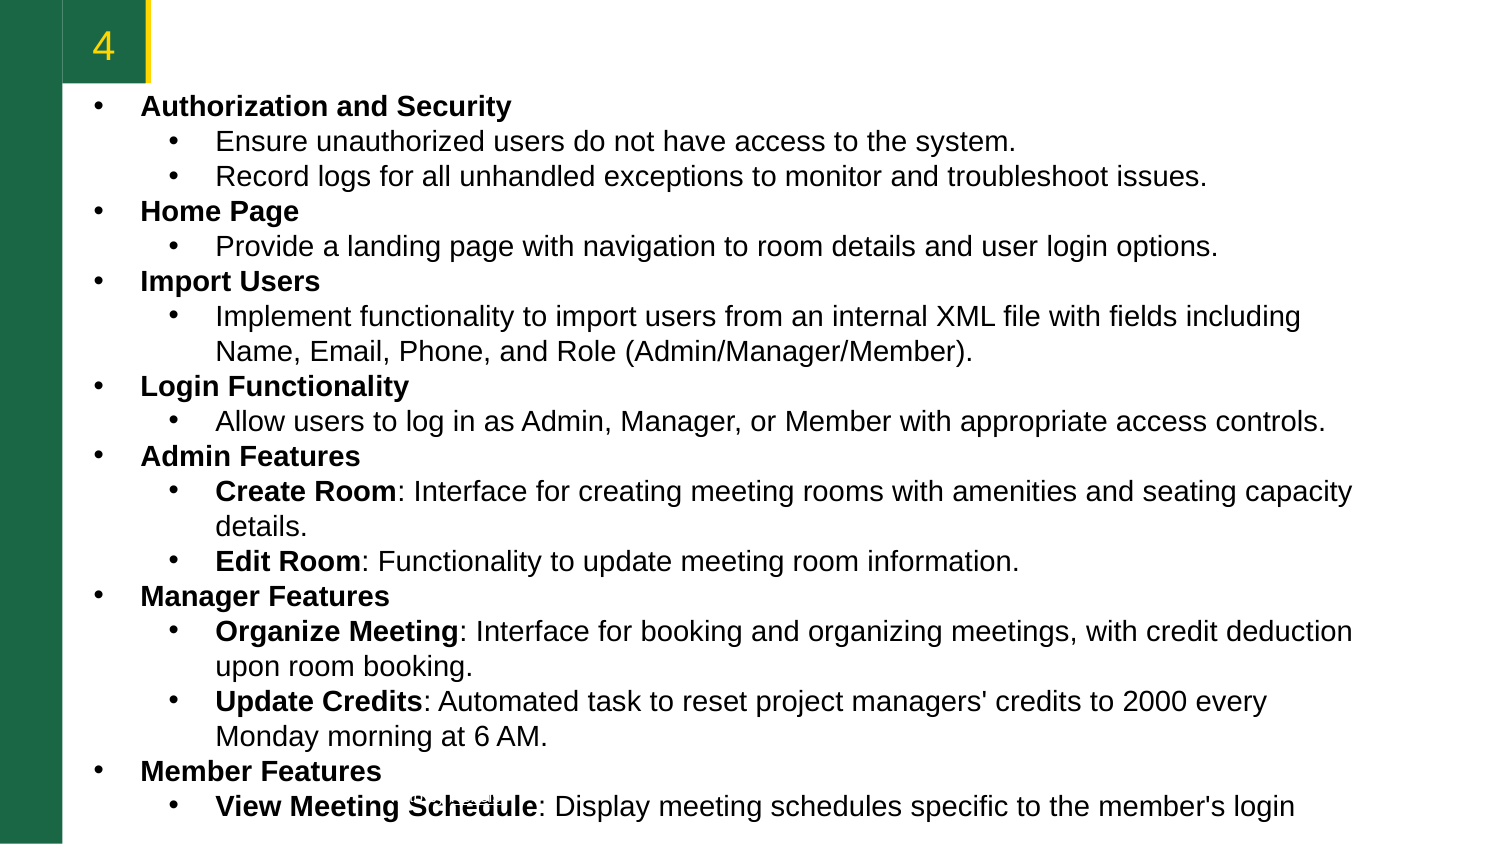

4
Authorization and Security
Ensure unauthorized users do not have access to the system.
Record logs for all unhandled exceptions to monitor and troubleshoot issues.
Home Page
Provide a landing page with navigation to room details and user login options.
Import Users
Implement functionality to import users from an internal XML file with fields including Name, Email, Phone, and Role (Admin/Manager/Member).
Login Functionality
Allow users to log in as Admin, Manager, or Member with appropriate access controls.
Admin Features
Create Room: Interface for creating meeting rooms with amenities and seating capacity details.
Edit Room: Functionality to update meeting room information.
Manager Features
Organize Meeting: Interface for booking and organizing meetings, with credit deduction upon room booking.
Update Credits: Automated task to reset project managers' credits to 2000 every Monday morning at 6 AM.
Member Features
View Meeting Schedule: Display meeting schedules specific to the member's login
Photo by Pexels